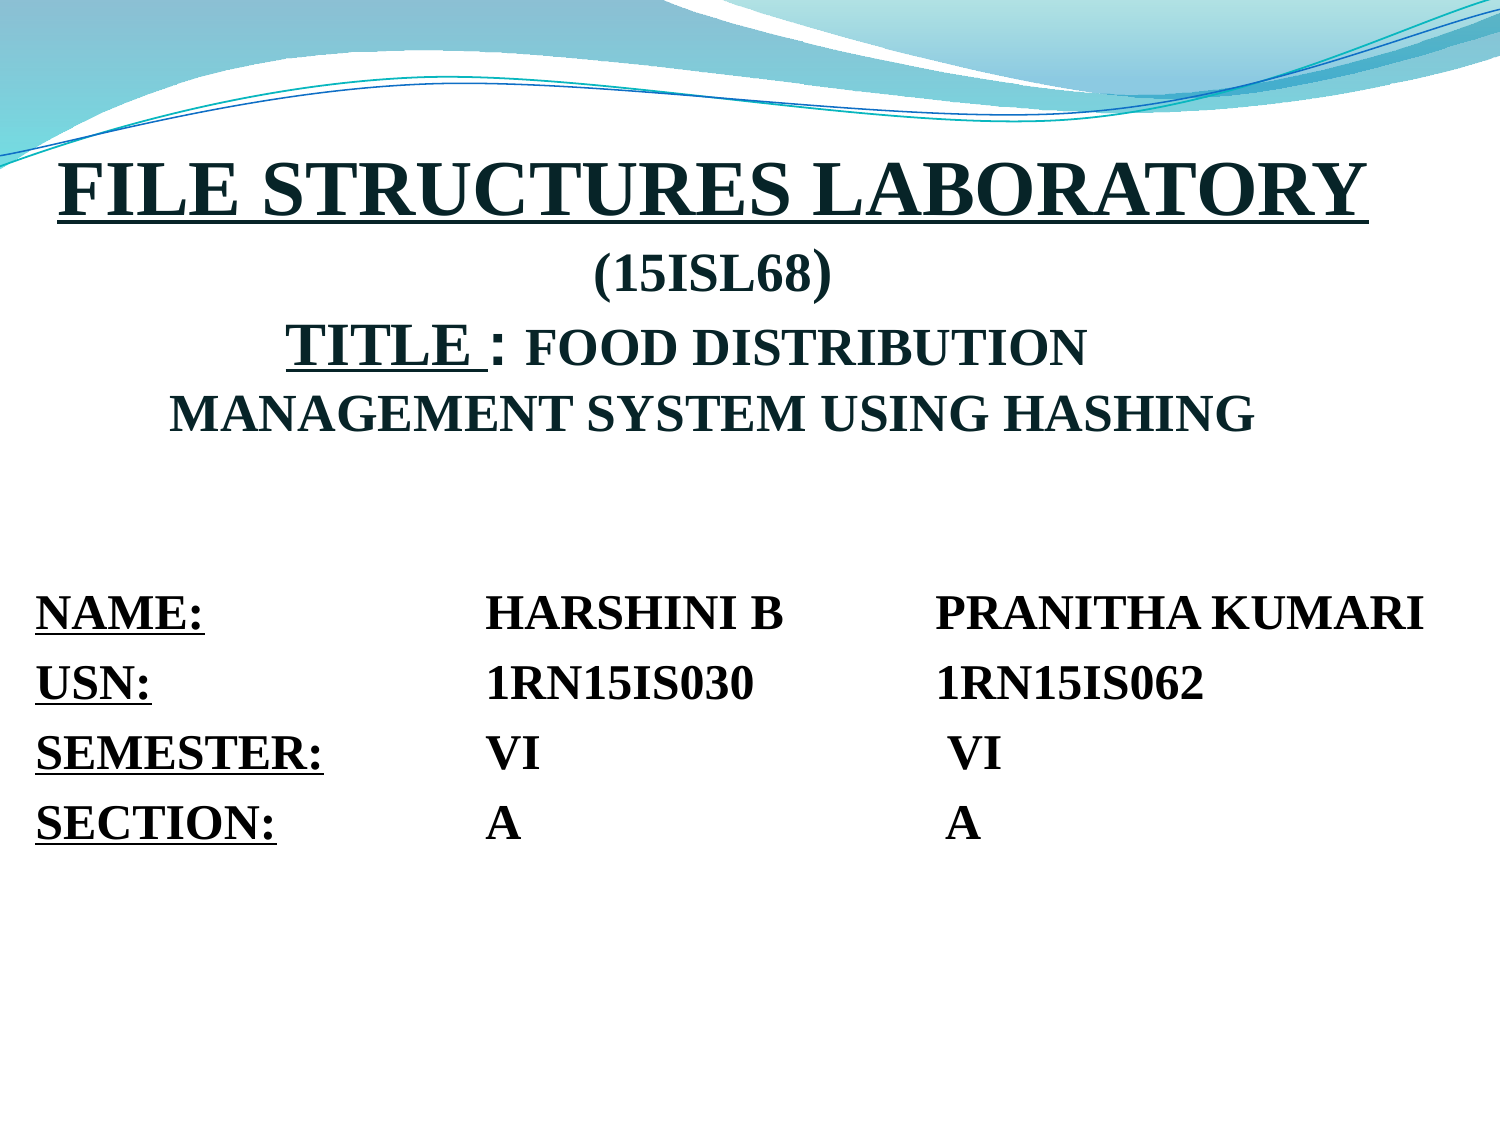

# FILE STRUCTURES LABORATORY (15ISL68) TITLE : FOOD DISTRIBUTION MANAGEMENT SYSTEM USING HASHING
NAME:		HARSHINI B		PRANITHA KUMARI
USN:			1RN15IS030		1RN15IS062
SEMESTER:		VI			 VI
SECTION:		A			 A